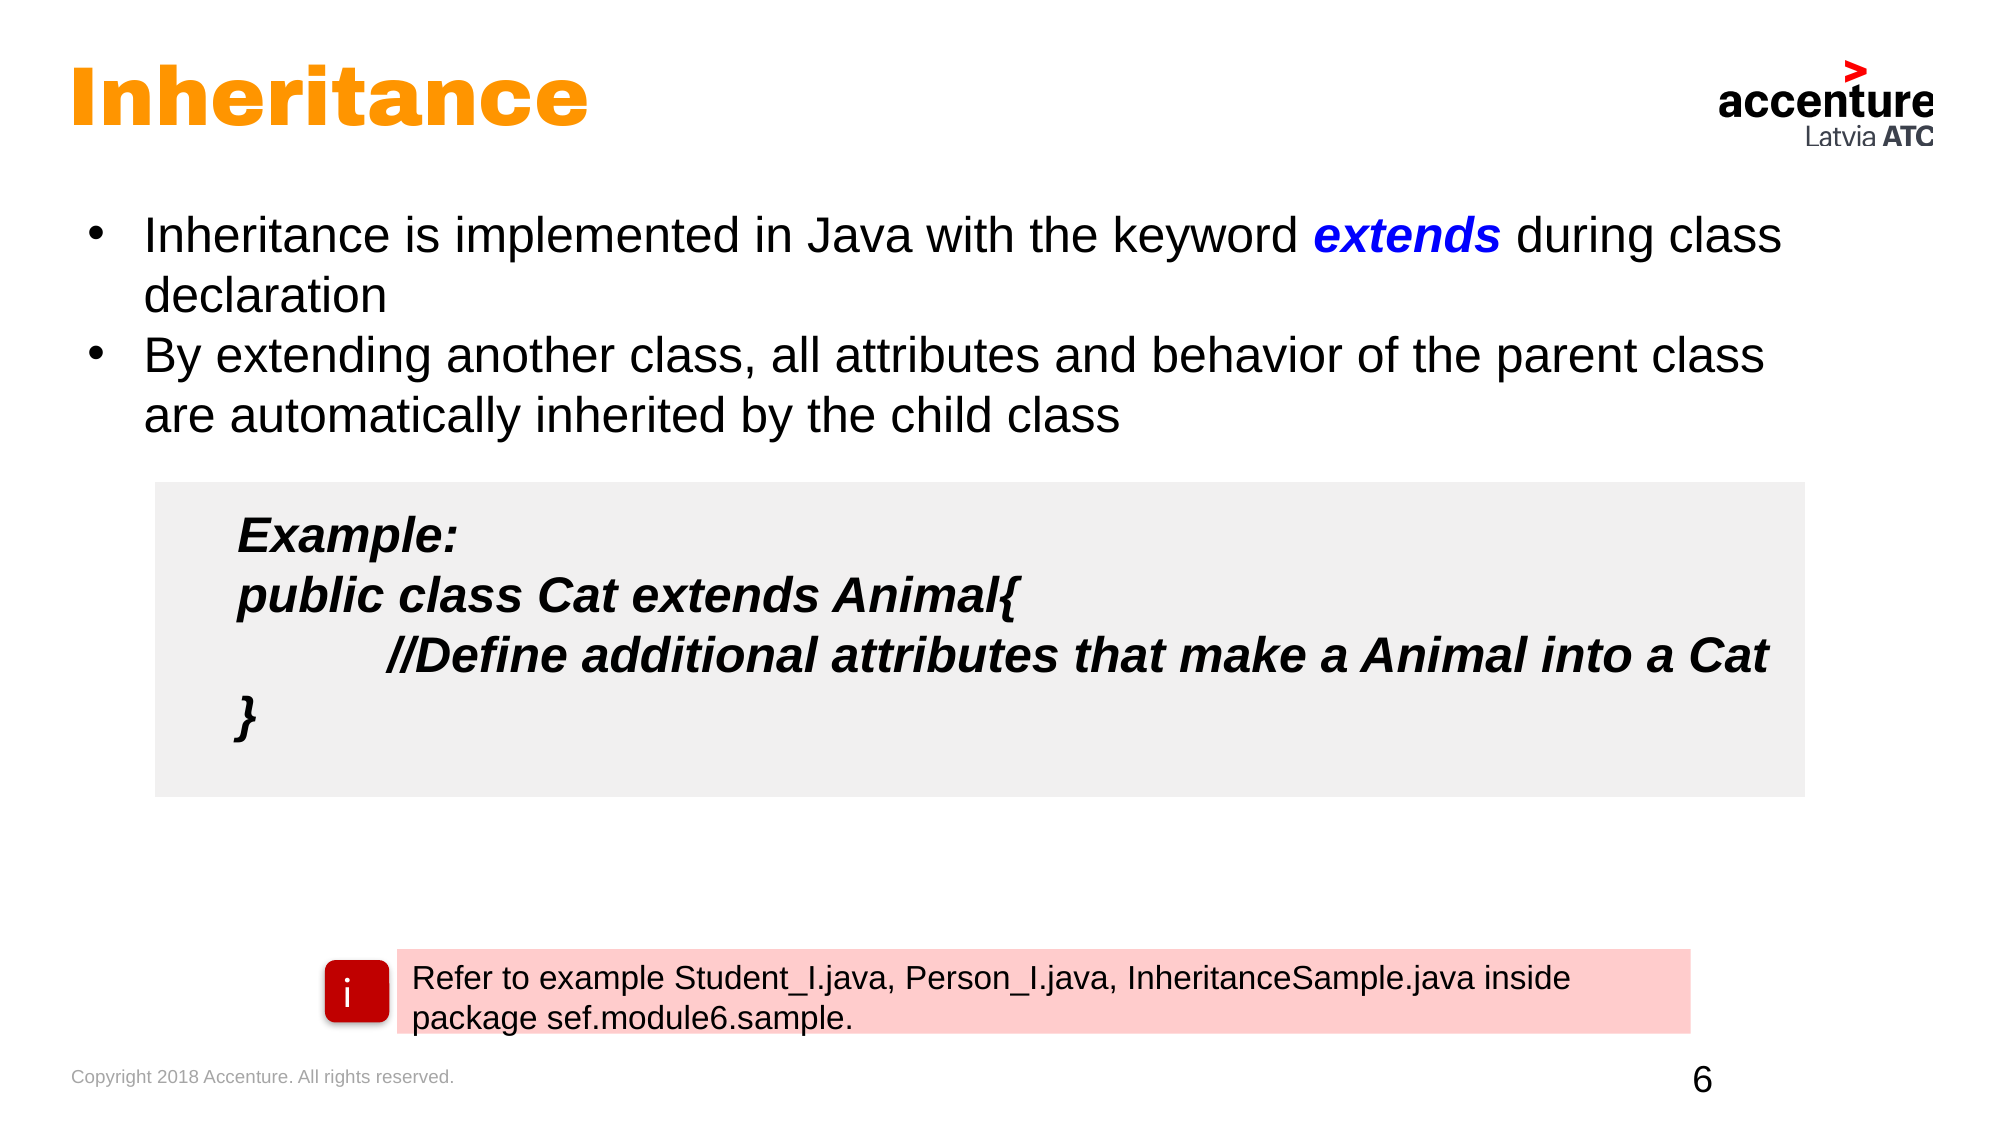

Inheritance
Inheritance is implemented in Java with the keyword extends during class declaration
By extending another class, all attributes and behavior of the parent class are automatically inherited by the child class

	Example:
	public class Cat extends Animal{
		//Define additional attributes that make a Animal into a Cat
	}

Refer to example Student_I.java, Person_I.java, InheritanceSample.java inside package sef.module6.sample.
i
6